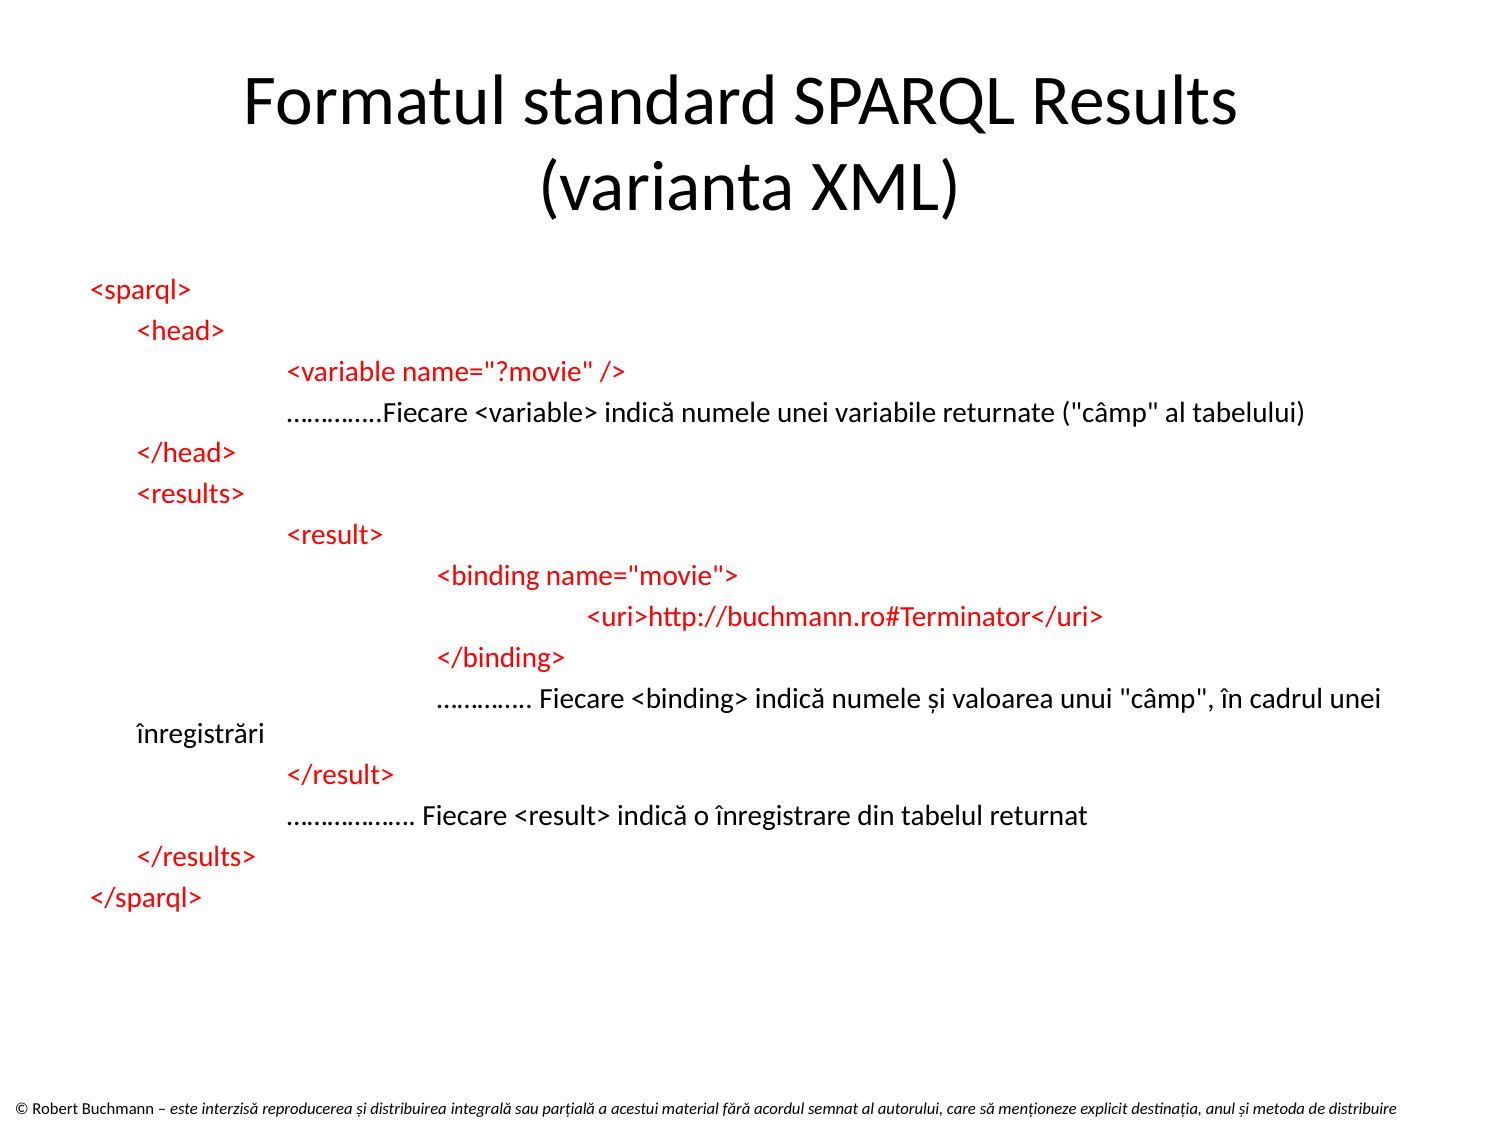

# Formatul standard SPARQL Results (varianta XML)
<sparql>
	<head>
		<variable name="?movie" />
		…………..Fiecare <variable> indică numele unei variabile returnate ("câmp" al tabelului)
	</head>
	<results>
		<result>
			<binding name="movie">
				<uri>http://buchmann.ro#Terminator</uri>
			</binding>
			………….. Fiecare <binding> indică numele şi valoarea unui "câmp", în cadrul unei înregistrări
		</result>
		………………. Fiecare <result> indică o înregistrare din tabelul returnat
	</results>
</sparql>